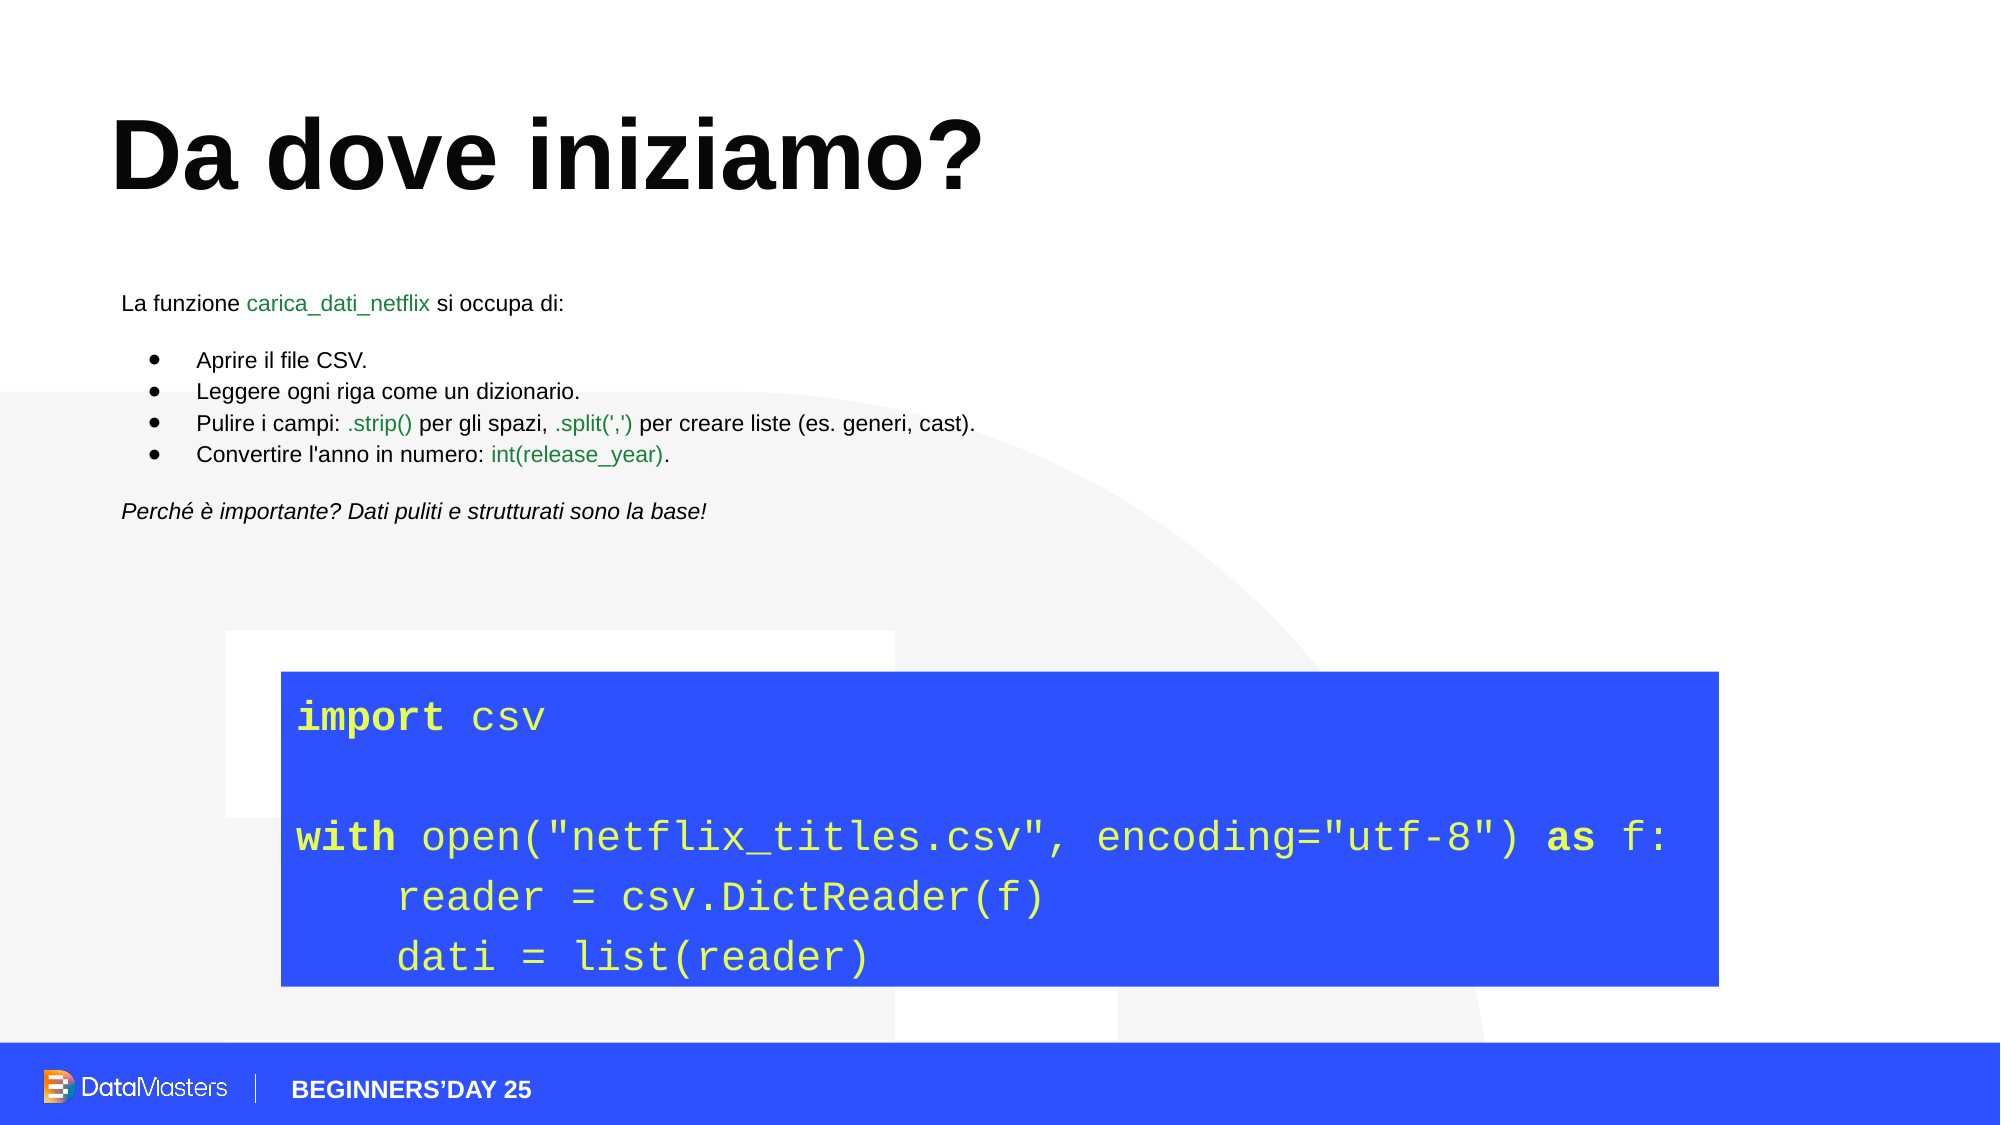

# Da dove iniziamo?
La funzione carica_dati_netflix si occupa di:
Aprire il file CSV.
Leggere ogni riga come un dizionario.
Pulire i campi: .strip() per gli spazi, .split(',') per creare liste (es. generi, cast).
Convertire l'anno in numero: int(release_year).
Perché è importante? Dati puliti e strutturati sono la base!

import csv

with open("netflix_titles.csv", encoding="utf-8") as f:
    reader = csv.DictReader(f)
    dati = list(reader)